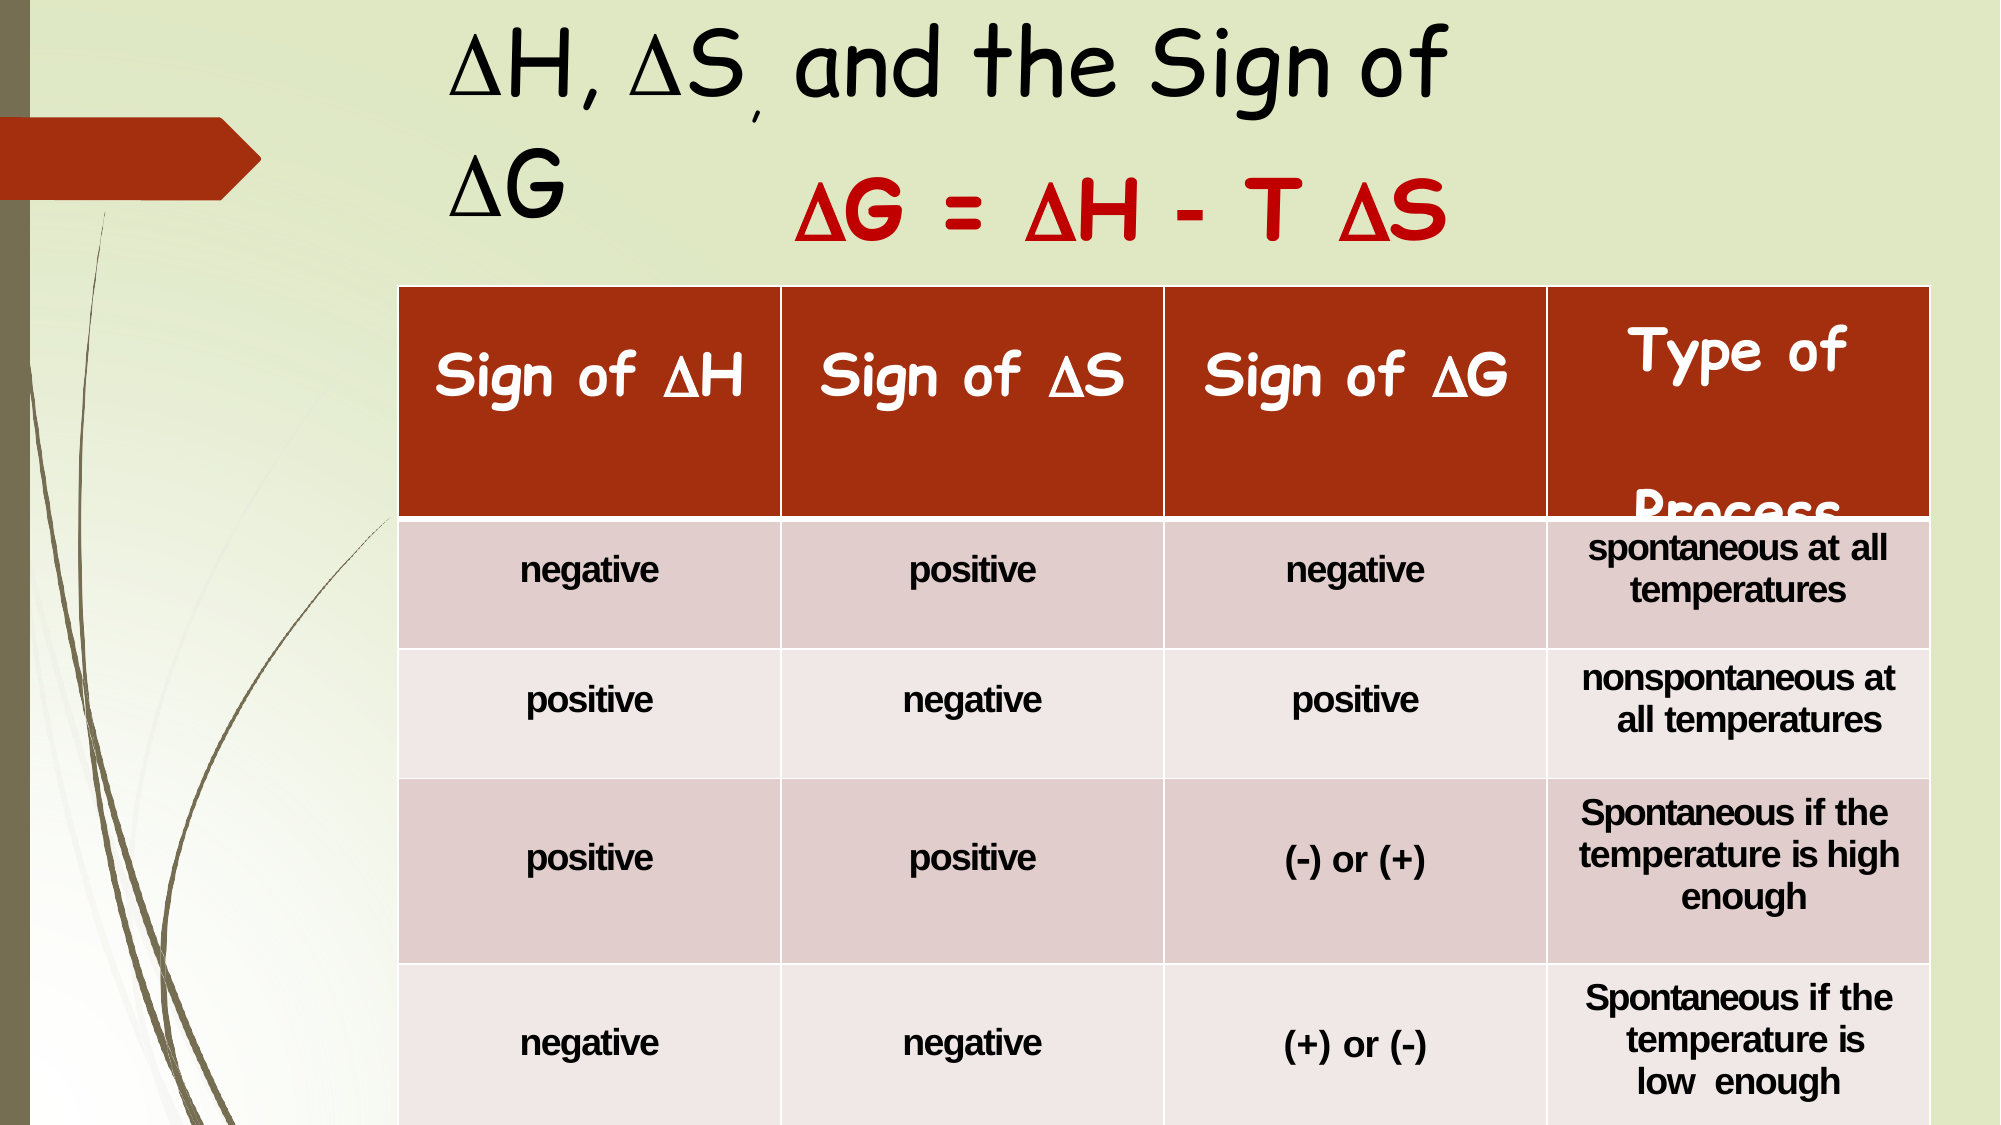

# ΔH, ΔS,	and the Sign of ΔG
ΔG = ΔH −	T ΔS
| Sign of ΔH | Sign of ΔS | Sign of ΔG | Type of Process |
| --- | --- | --- | --- |
| negative | positive | negative | spontaneous at all temperatures |
| positive | negative | positive | nonspontaneous at all temperatures |
| positive | positive | (−) or (+) | Spontaneous if the temperature is high enough |
| negative | negative | (+) or (−) | Spontaneous if the temperature is low enough |